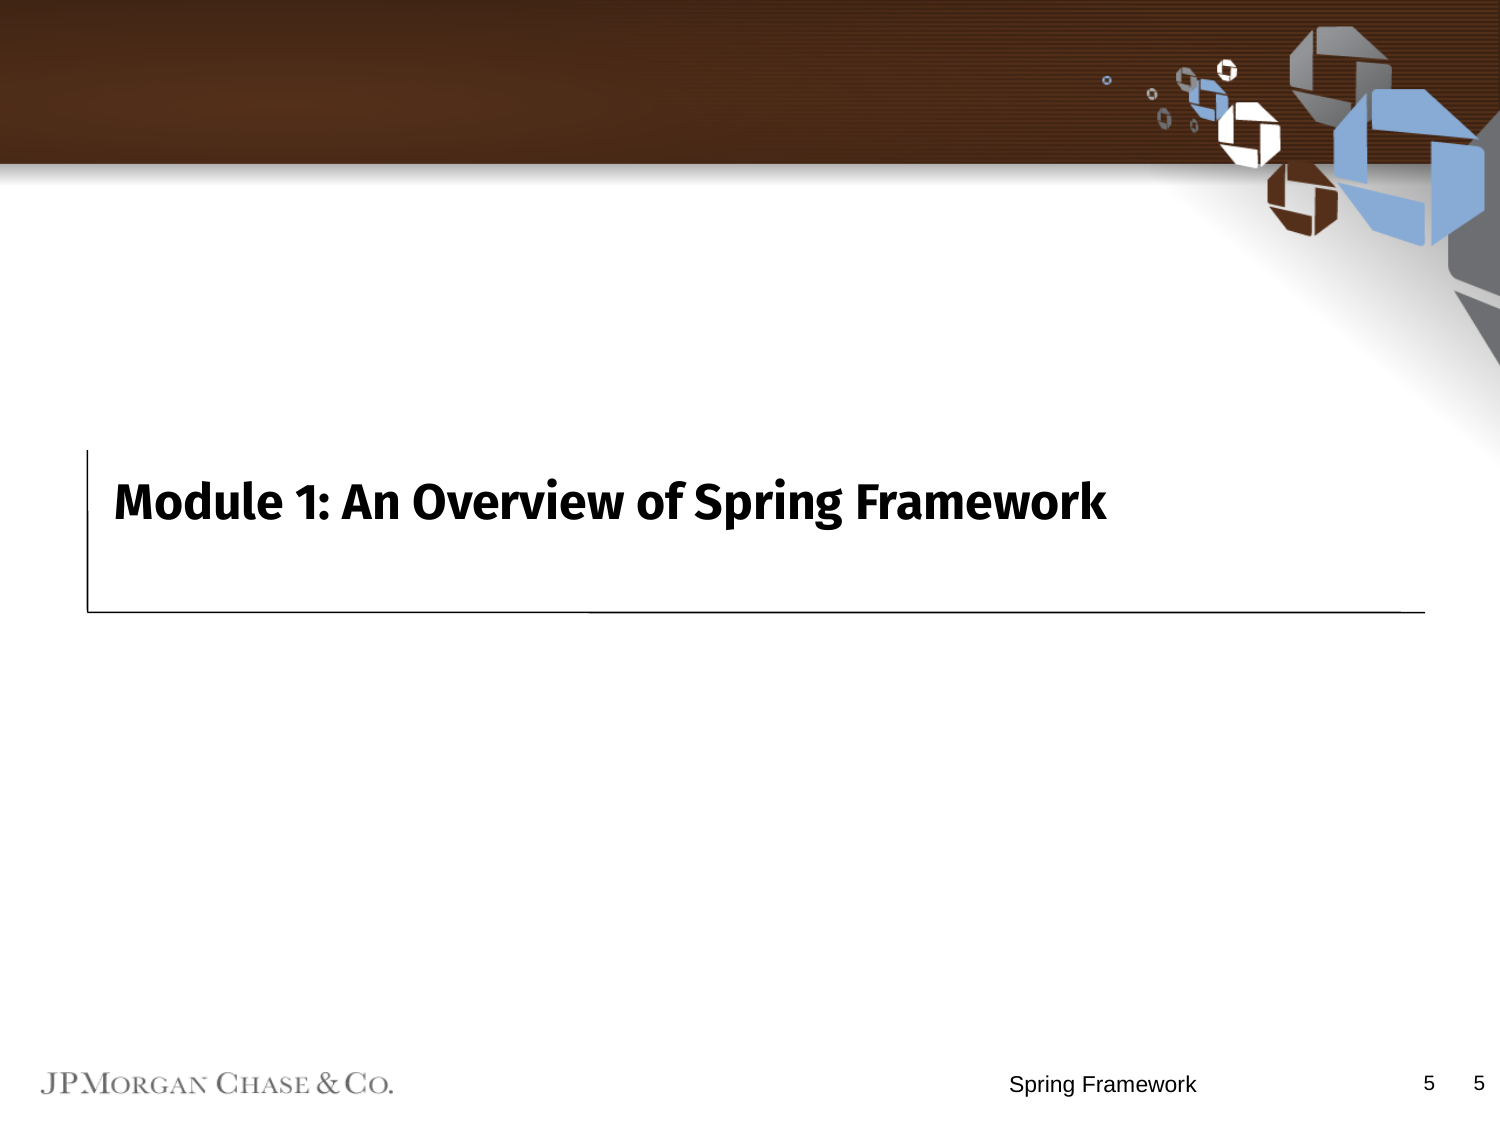

# Module 1: An Overview of Spring Framework

Spring Framework
5
5